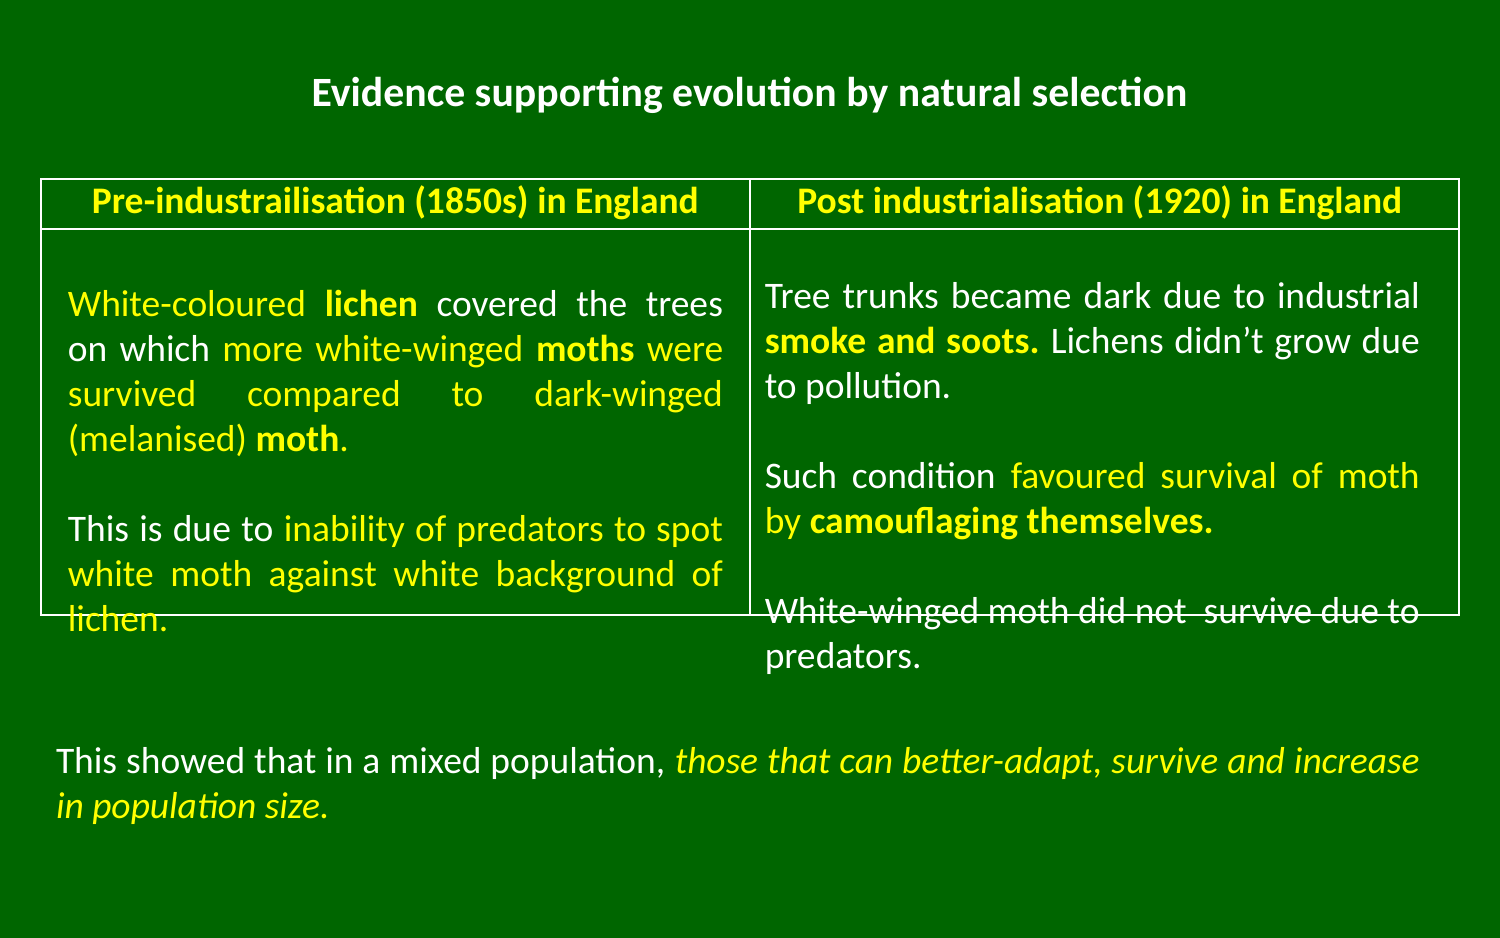

# Evidence supporting evolution by natural selection
| Pre-industrailisation (1850s) in England | Post industrialisation (1920) in England |
| --- | --- |
|  |  |
Tree trunks became dark due to industrial smoke and soots. Lichens didn’t grow due to pollution.

Such condition favoured survival of moth by camouflaging themselves.

White-winged moth did not  survive due to predators.
White-coloured lichen covered the trees on which more white-winged moths were survived compared to dark-winged (melanised) moth.

This is due to inability of predators to spot white moth against white background of lichen.
This showed that in a mixed population, those that can better-adapt, survive and increase in population size.